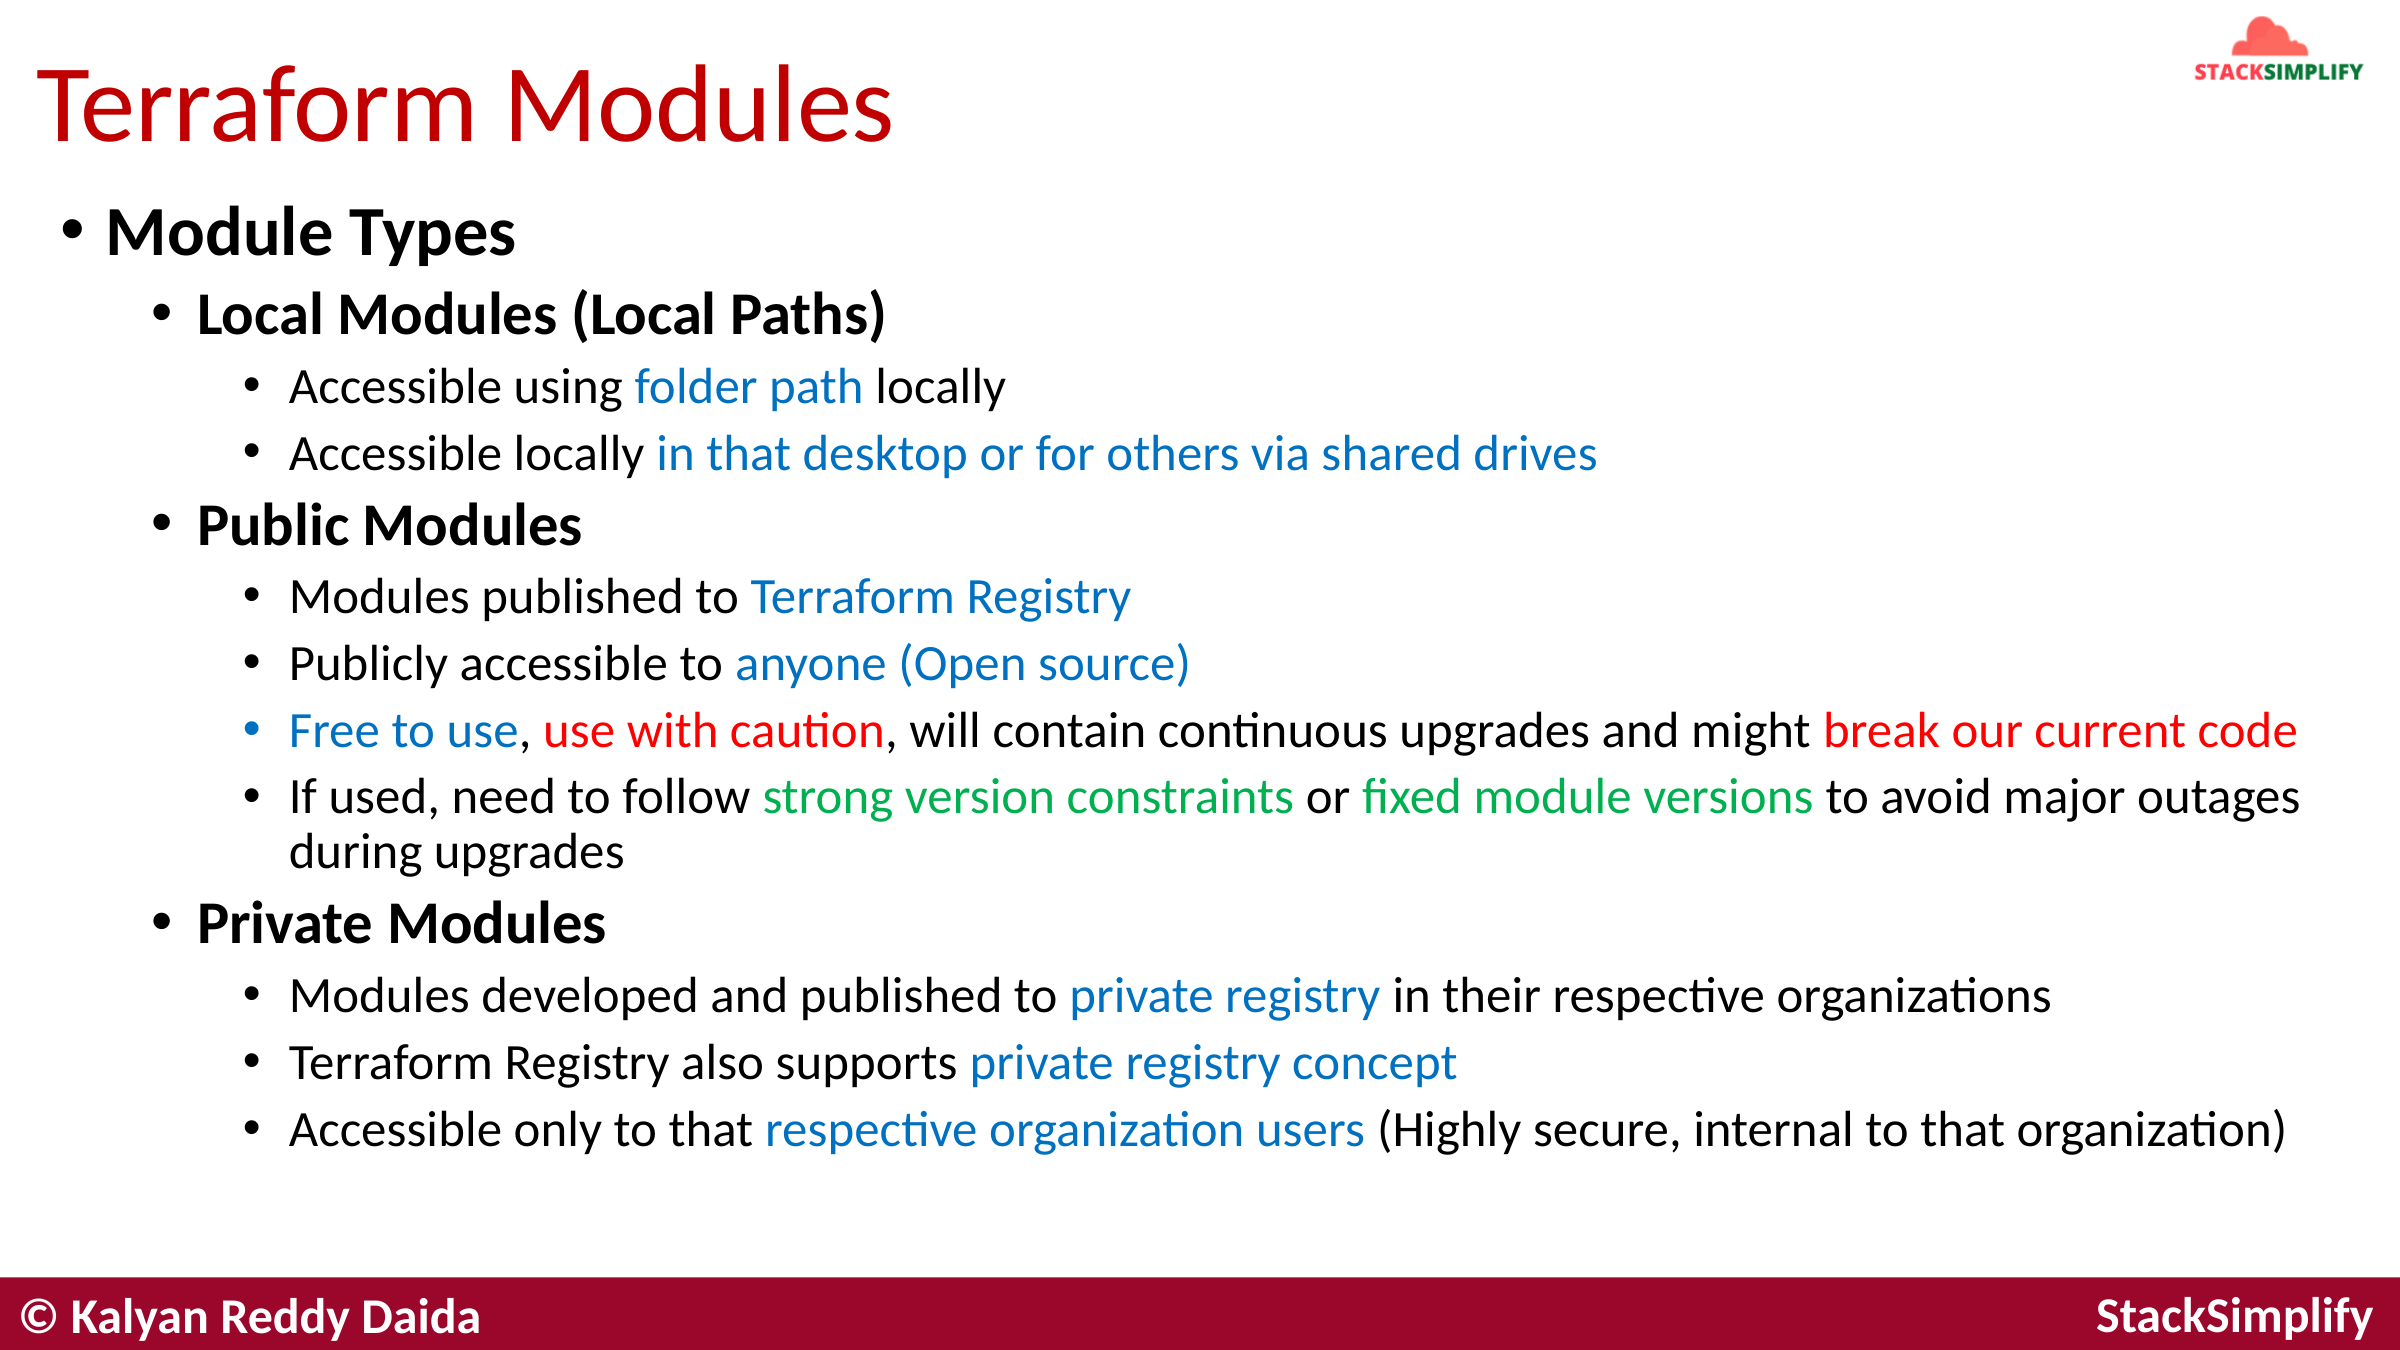

# Terraform Modules
Module Types
Local Modules (Local Paths)
Accessible using folder path locally
Accessible locally in that desktop or for others via shared drives
Public Modules
Modules published to Terraform Registry
Publicly accessible to anyone (Open source)
Free to use, use with caution, will contain continuous upgrades and might break our current code
If used, need to follow strong version constraints or fixed module versions to avoid major outages during upgrades
Private Modules
Modules developed and published to private registry in their respective organizations
Terraform Registry also supports private registry concept
Accessible only to that respective organization users (Highly secure, internal to that organization)

© Kalyan Reddy Daida